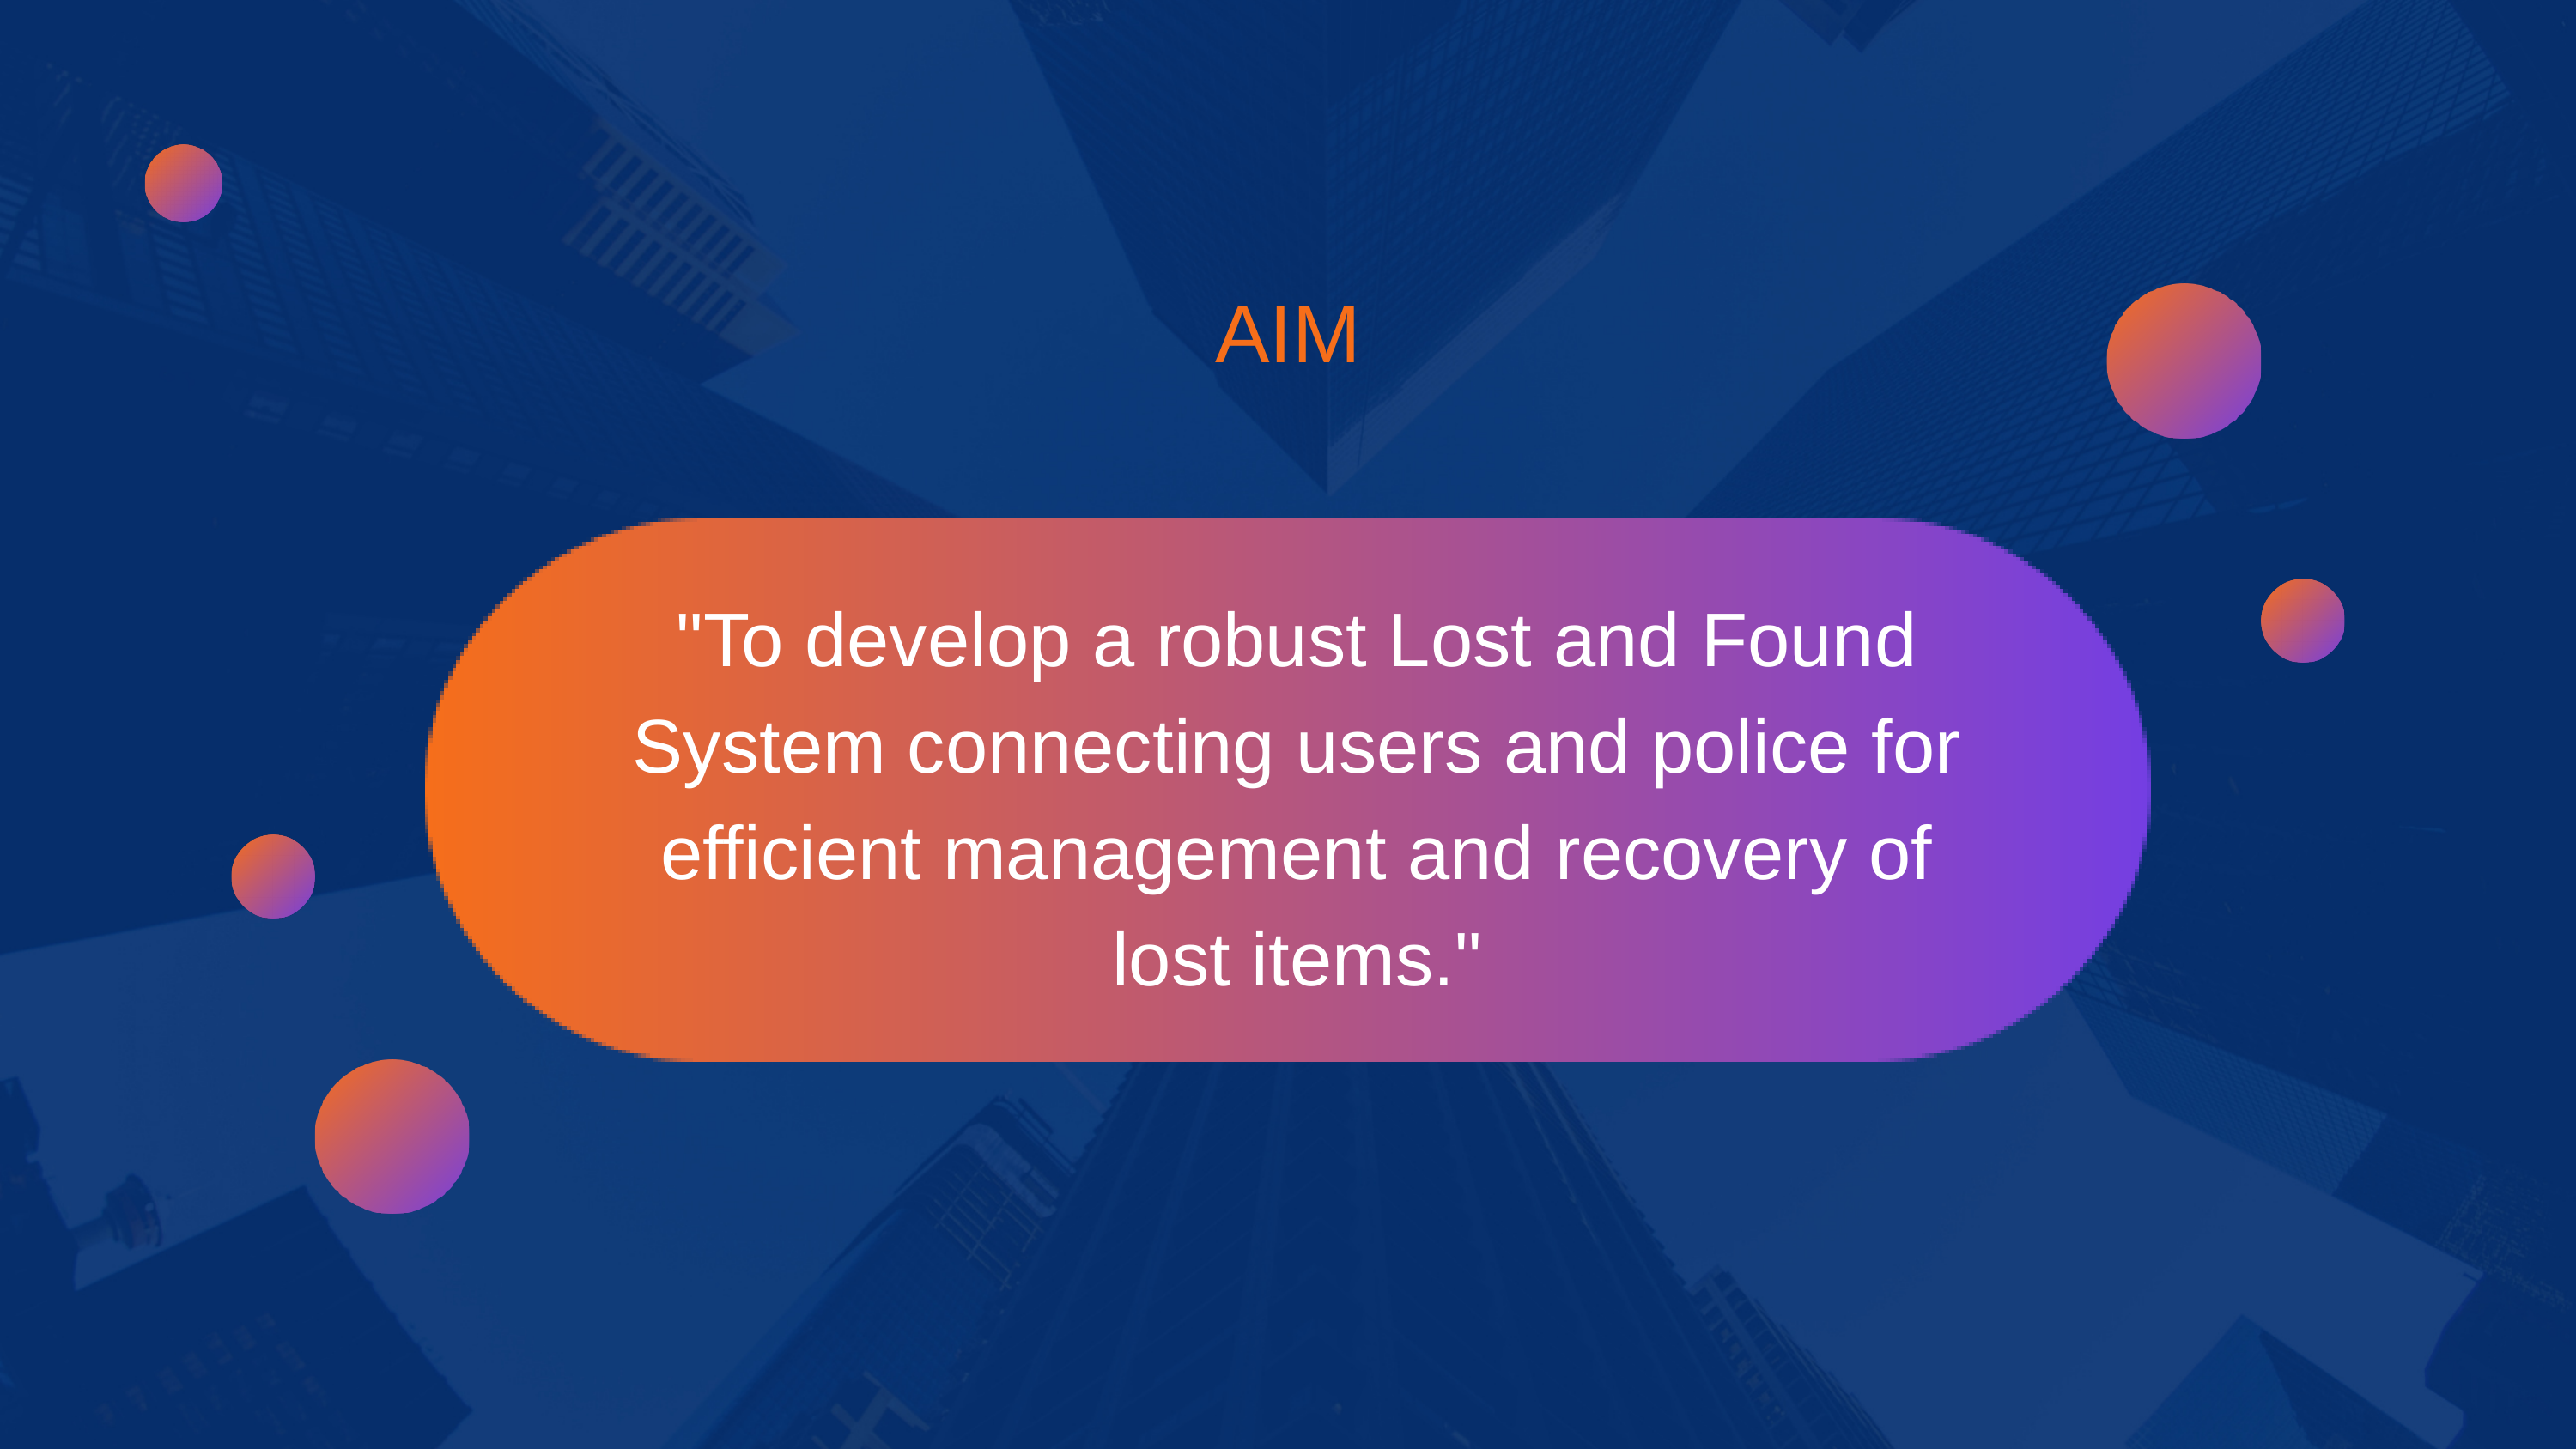

AIM

"To develop a robust Lost and Found System connecting users and police for efficient management and recovery of lost items."